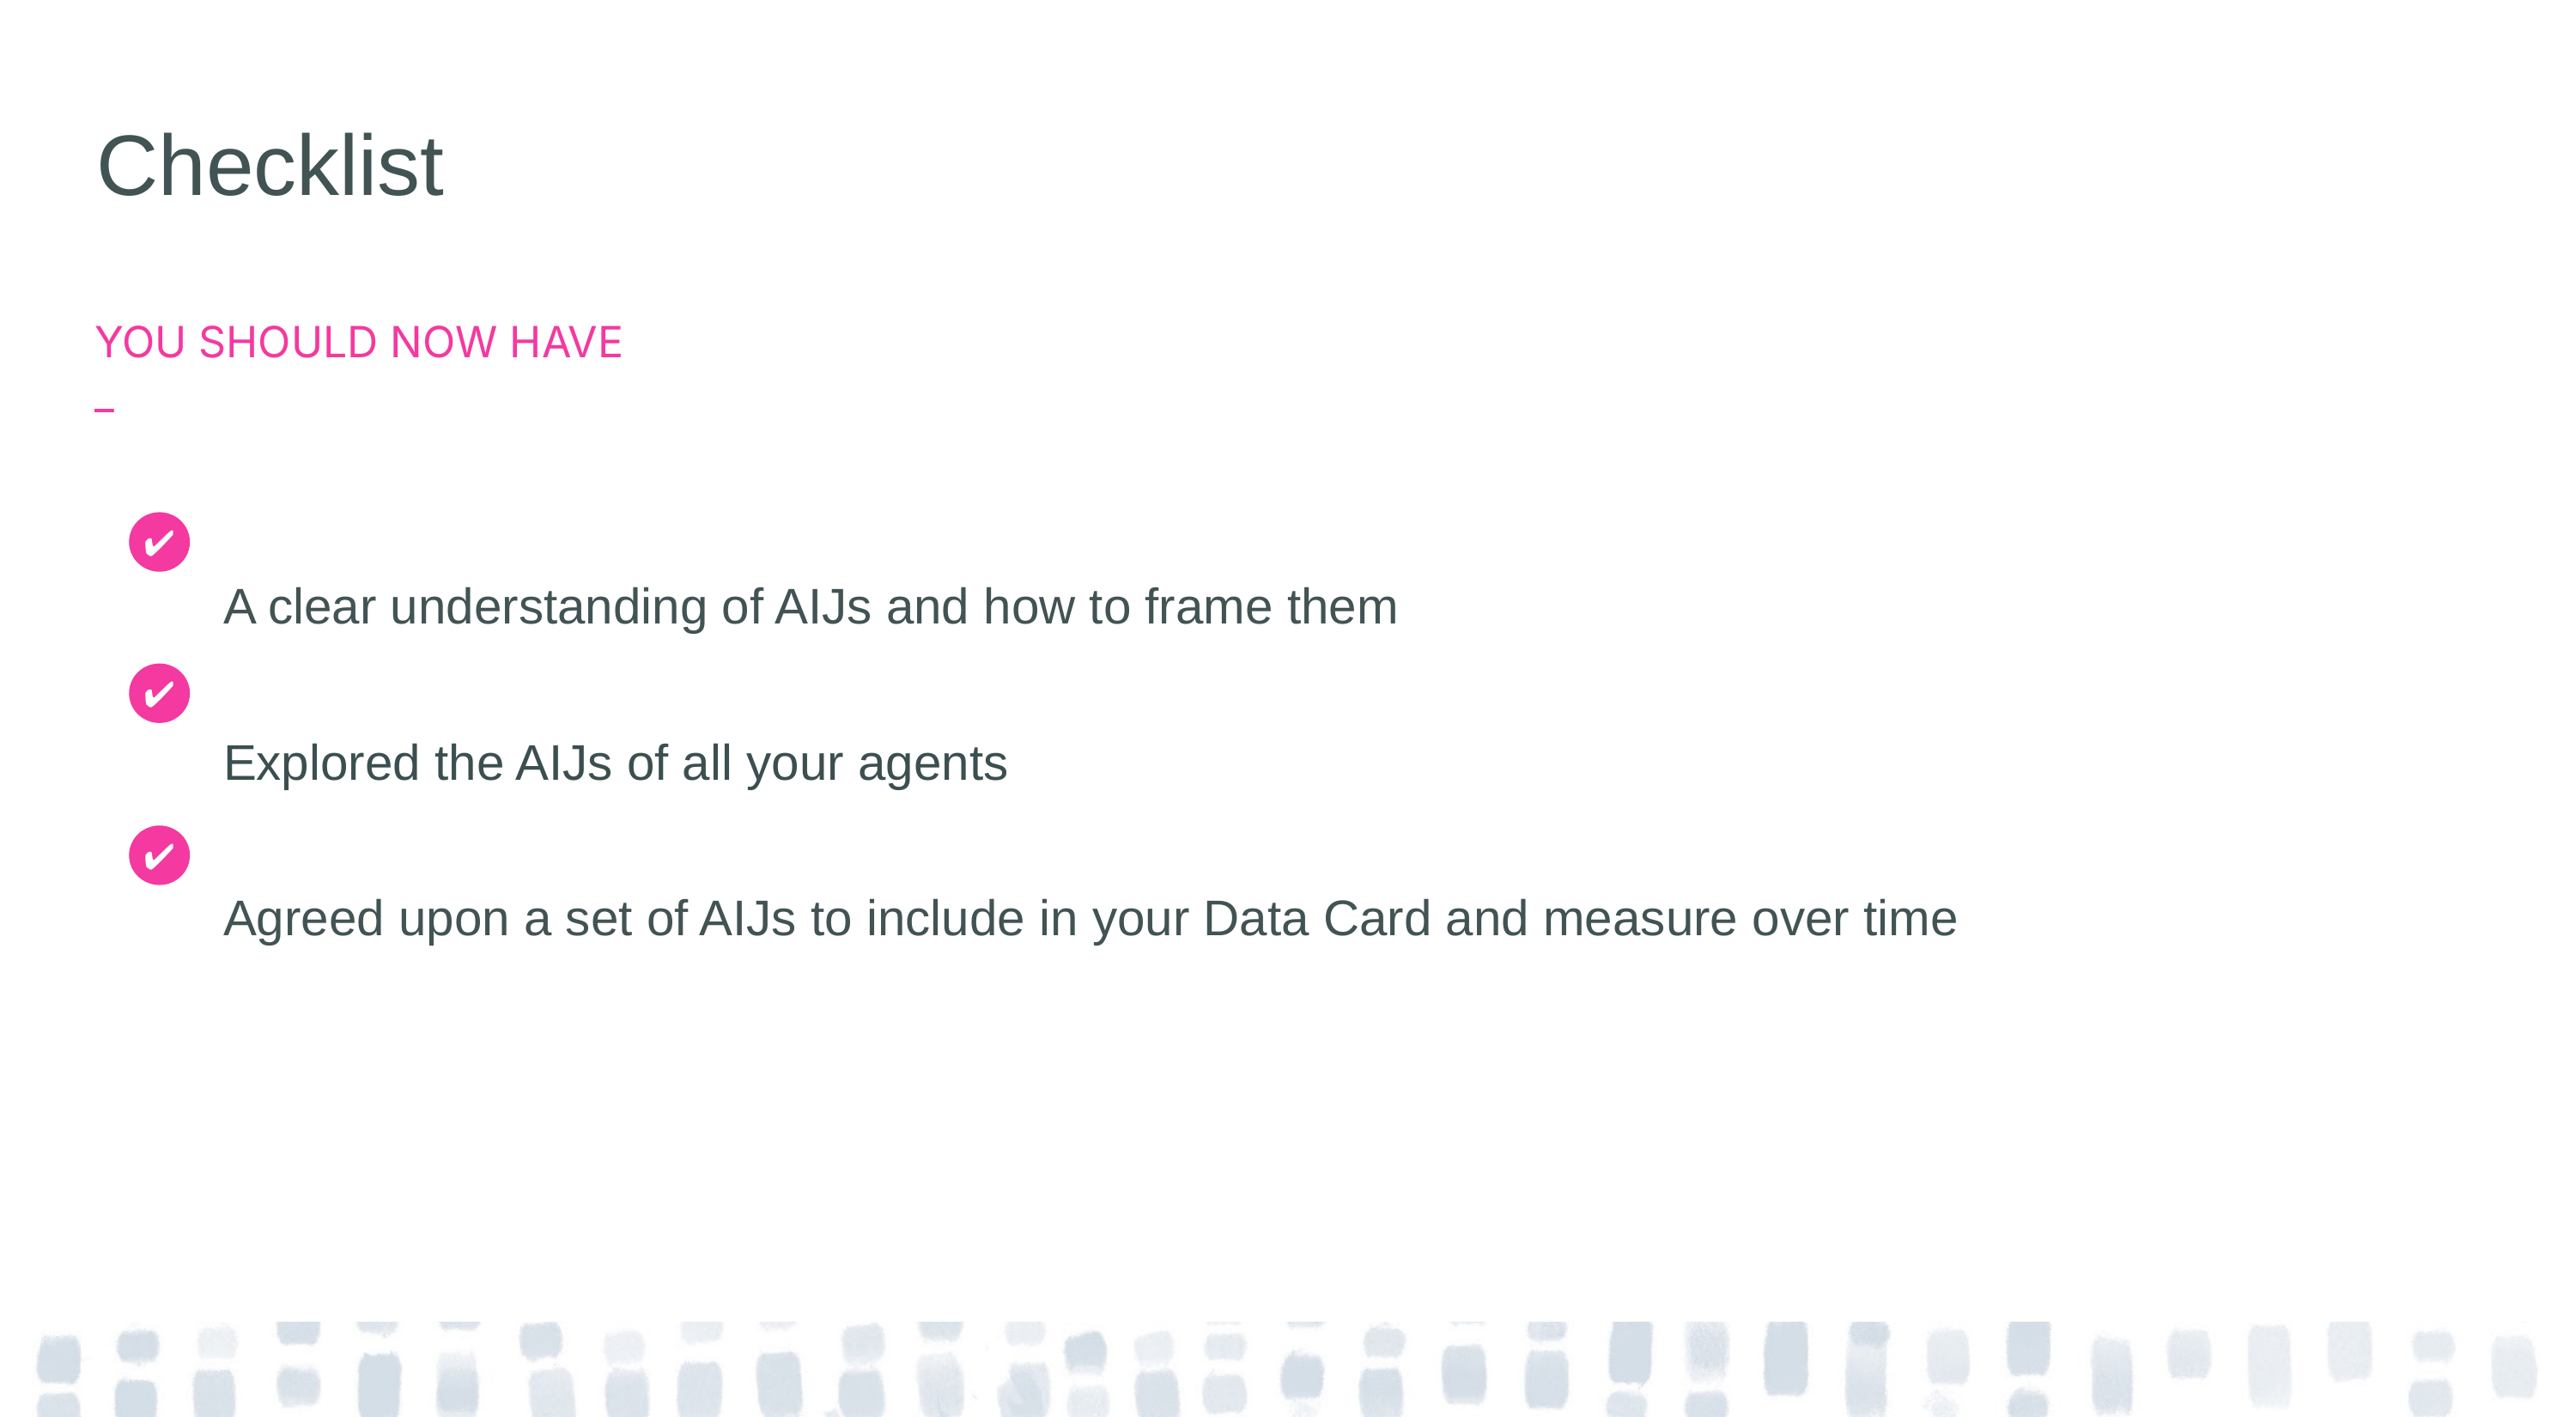

# Checklist
YOU SHOULD NOW HAVE
_

A clear understanding of AIJs and how to frame them
Explored the AIJs of all your agents
Agreed upon a set of AIJs to include in your Data Card and measure over time
✔
✔
✔